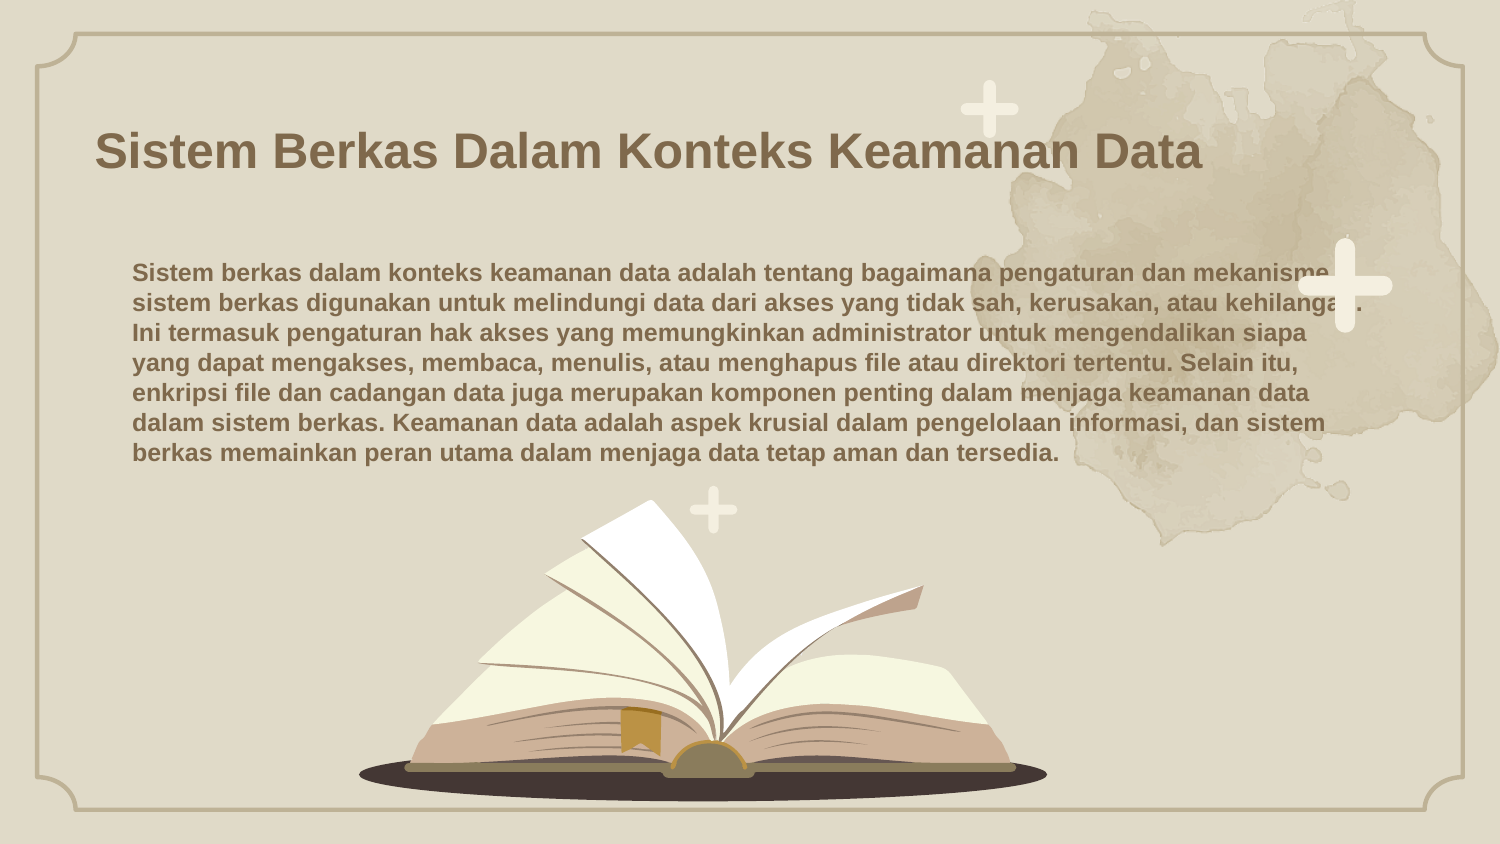

Sistem Berkas Dalam Konteks Keamanan Data

# Sistem berkas dalam konteks keamanan data adalah tentang bagaimana pengaturan dan mekanisme sistem berkas digunakan untuk melindungi data dari akses yang tidak sah, kerusakan, atau kehilangan. Ini termasuk pengaturan hak akses yang memungkinkan administrator untuk mengendalikan siapa yang dapat mengakses, membaca, menulis, atau menghapus file atau direktori tertentu. Selain itu, enkripsi file dan cadangan data juga merupakan komponen penting dalam menjaga keamanan data dalam sistem berkas. Keamanan data adalah aspek krusial dalam pengelolaan informasi, dan sistem berkas memainkan peran utama dalam menjaga data tetap aman dan tersedia.